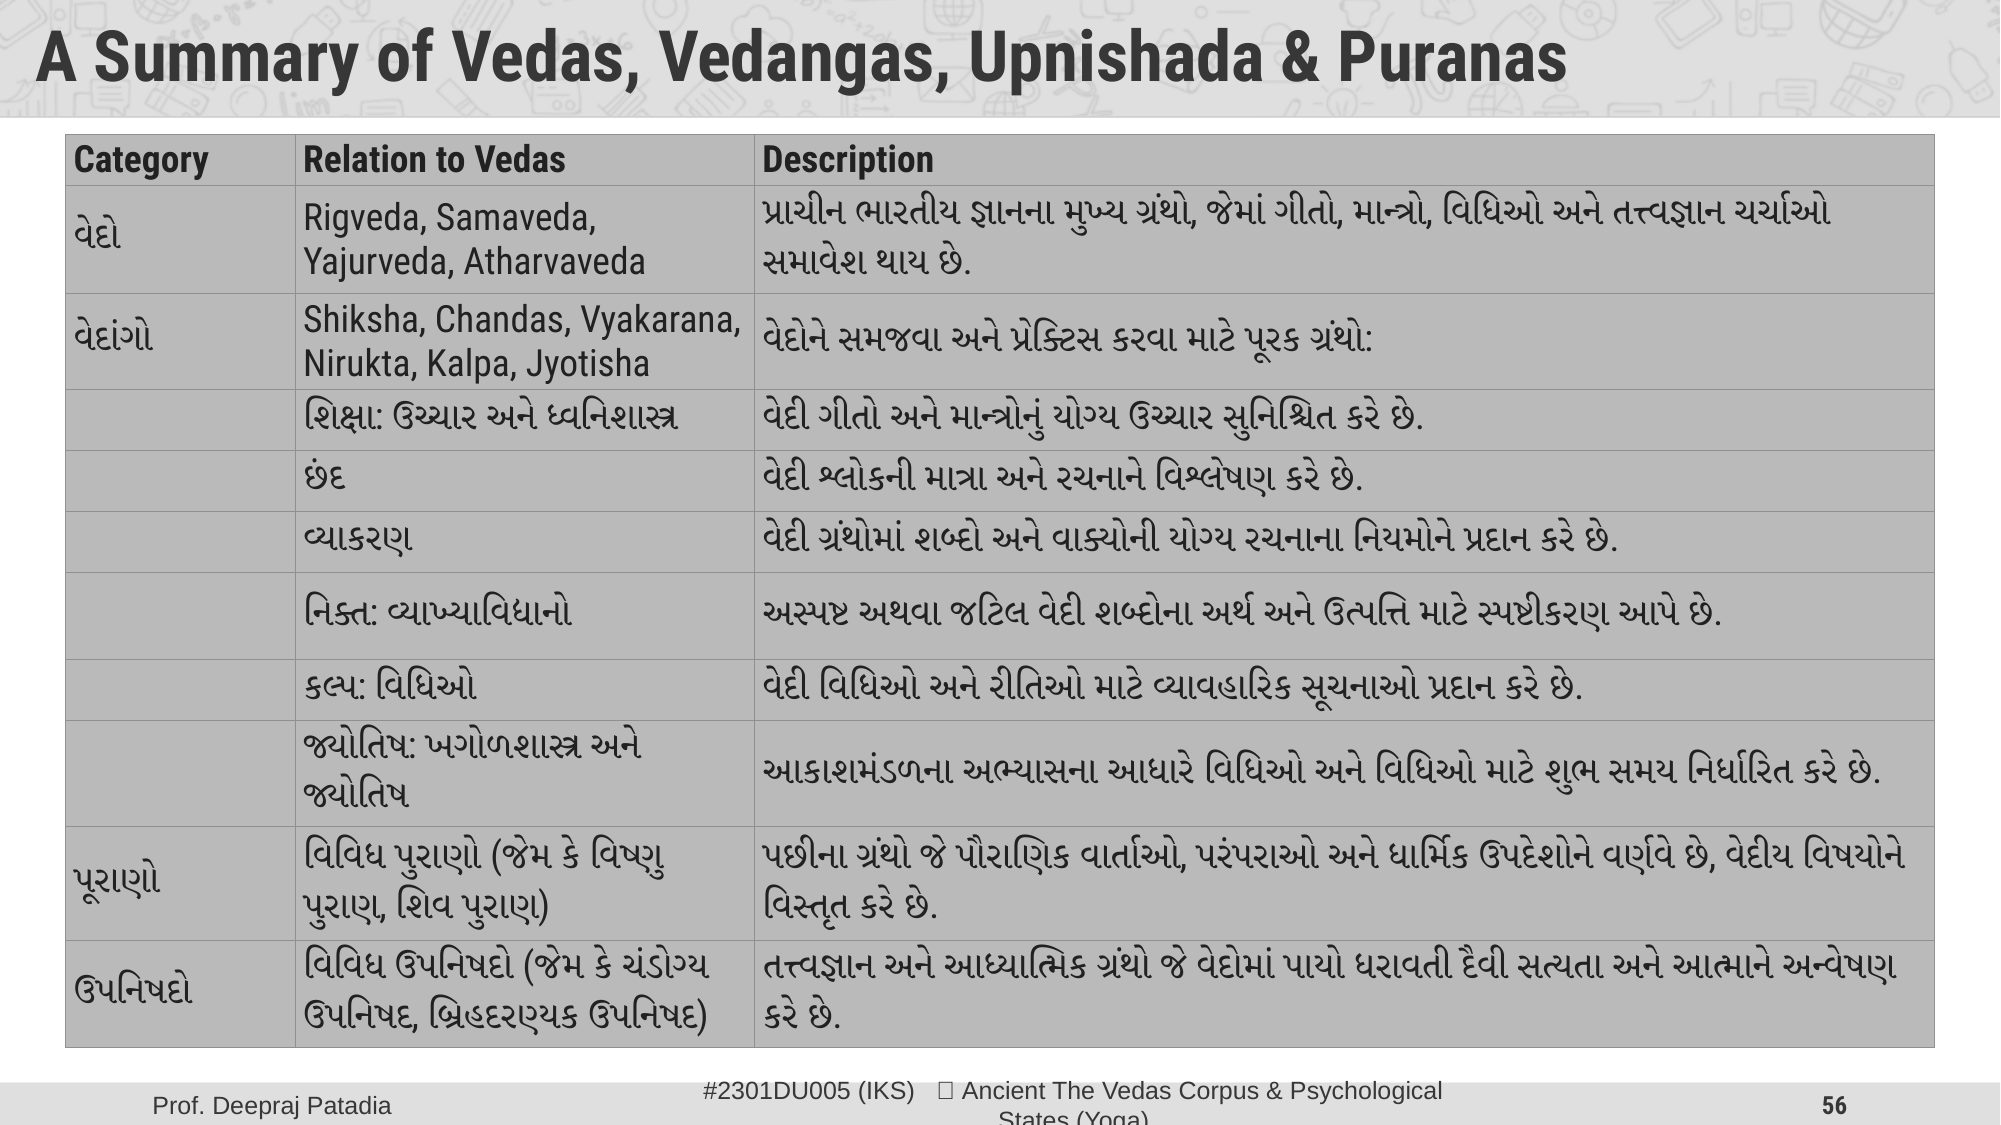

# A Summary of Vedas, Vedangas, Upnishada & Puranas
| Category | Relation to Vedas | Description |
| --- | --- | --- |
| વેદો | Rigveda, Samaveda, Yajurveda, Atharvaveda | પ્રાચીન ભારતીય જ્ઞાનના મુખ્ય ગ્રંથો, જેમાં ગીતો, માન્ત્રો, વિધિઓ અને તત્ત્વજ્ઞાન ચર્ચાઓ સમાવેશ થાય છે. |
| વેદાંગો | Shiksha, Chandas, Vyakarana, Nirukta, Kalpa, Jyotisha | વેદોને સમજવા અને પ્રેક્ટિસ કરવા માટે પૂરક ગ્રંથો: |
|  | શિક્ષા: ઉચ્ચાર અને ધ્વનિશાસ્ત્ર | વેદી ગીતો અને માન્ત્રોનું યોગ્ય ઉચ્ચાર સુનિશ્ચિત કરે છે. |
|  | છંદ​ | વેદી શ્લોકની માત્રા અને રચનાને વિશ્લેષણ કરે છે. |
|  | વ્યાકરણ | વેદી ગ્રંથોમાં શબ્દો અને વાક્યોની યોગ્ય રચનાના નિયમોને પ્રદાન કરે છે. |
|  | નિક્ત: વ્યાખ્યાવિદ્યાનો | અસ્પષ્ટ અથવા જટિલ વેદી શબ્દોના અર્થ અને ઉત્પત્તિ માટે સ્પષ્ટીકરણ આપે છે. |
|  | કલ્પ: વિધિઓ | વેદી વિધિઓ અને રીતિઓ માટે વ્યાવહારિક સૂચનાઓ પ્રદાન કરે છે. |
|  | જ્યોતિષ: ખગોળશાસ્ત્ર અને જ્યોતિષ | આકાશમંડળના અભ્યાસના આધારે વિધિઓ અને વિધિઓ માટે શુભ સમય નિર્ધારિત કરે છે. |
| પૂરાણો | વિવિધ પુરાણો (જેમ કે વિષ્ણુ પુરાણ, શિવ પુરાણ) | પછીના ગ્રંથો જે પૌરાણિક વાર્તાઓ, પરંપરાઓ અને ધાર્મિક ઉપદેશોને વર્ણવે છે, વેદીય વિષયોને વિસ્તૃત કરે છે. |
| ઉપનિષદો | વિવિધ ઉપનિષદો (જેમ કે ચંડોગ્ય ઉપનિષદ, બ્રિહદરણ્યક ઉપનિષદ) | તત્ત્વજ્ઞાન અને આધ્યાત્મિક ગ્રંથો જે વેદોમાં પાયો ધરાવતી દૈવી સત્યતા અને આત્માને અન્વેષણ કરે છે. |